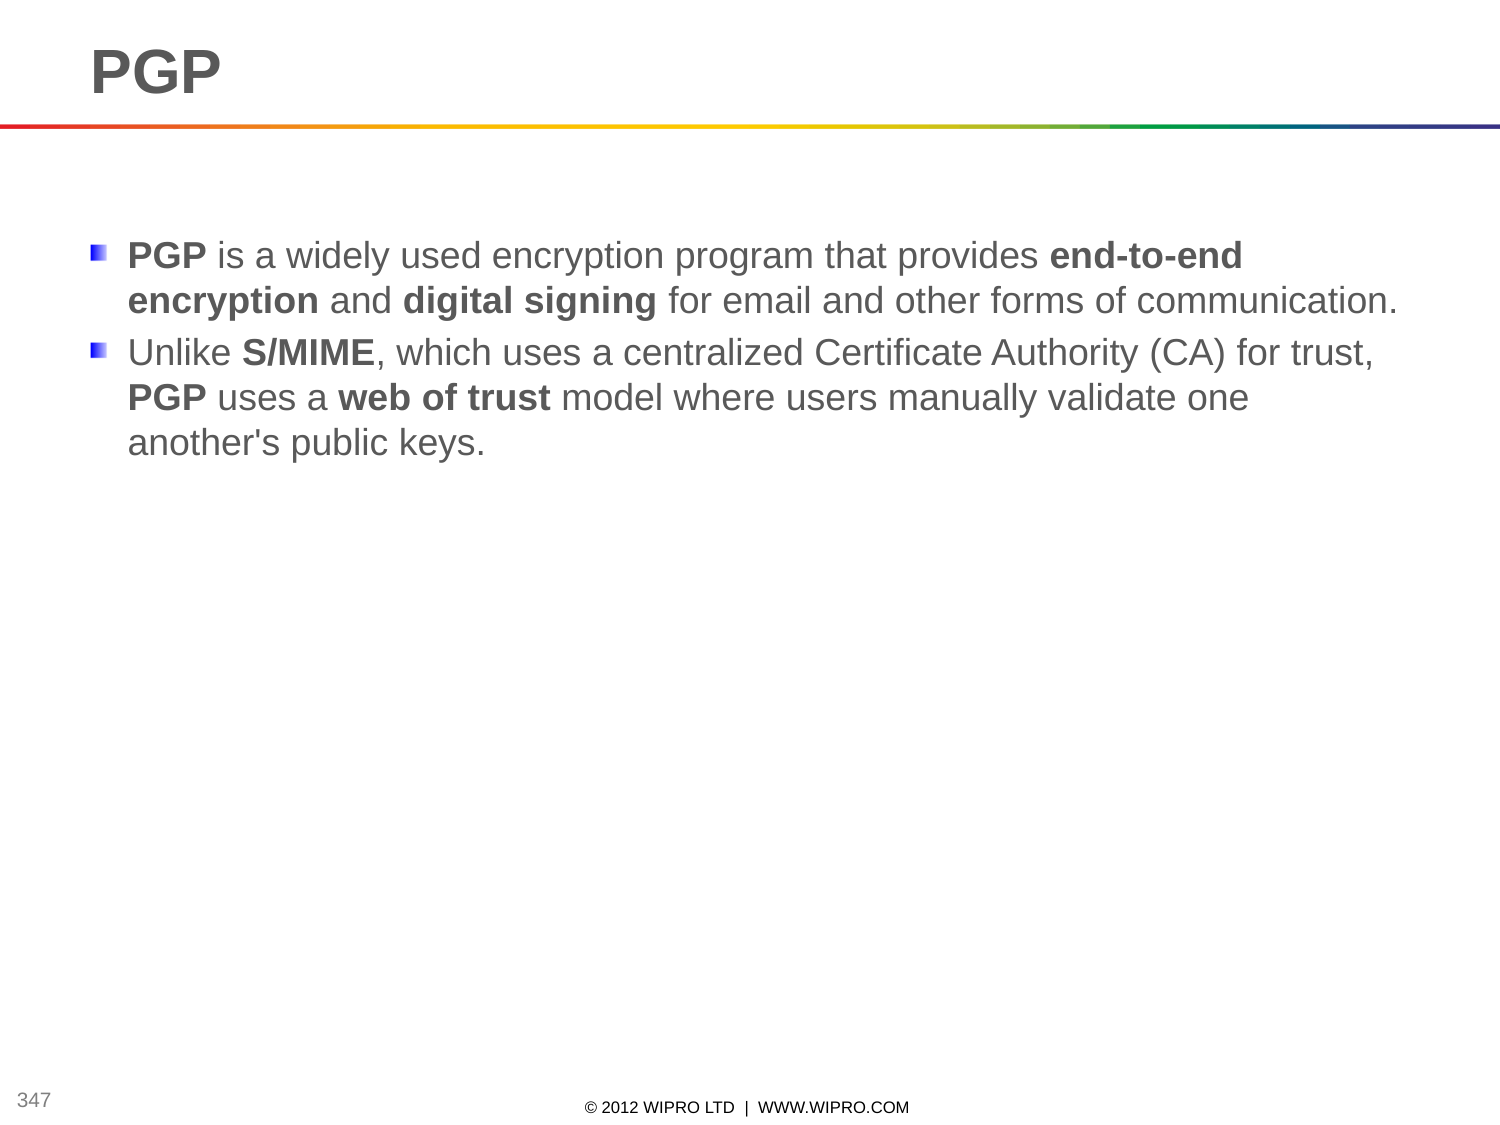

PGP
PGP is a widely used encryption program that provides end-to-end encryption and digital signing for email and other forms of communication.
Unlike S/MIME, which uses a centralized Certificate Authority (CA) for trust, PGP uses a web of trust model where users manually validate one another's public keys.